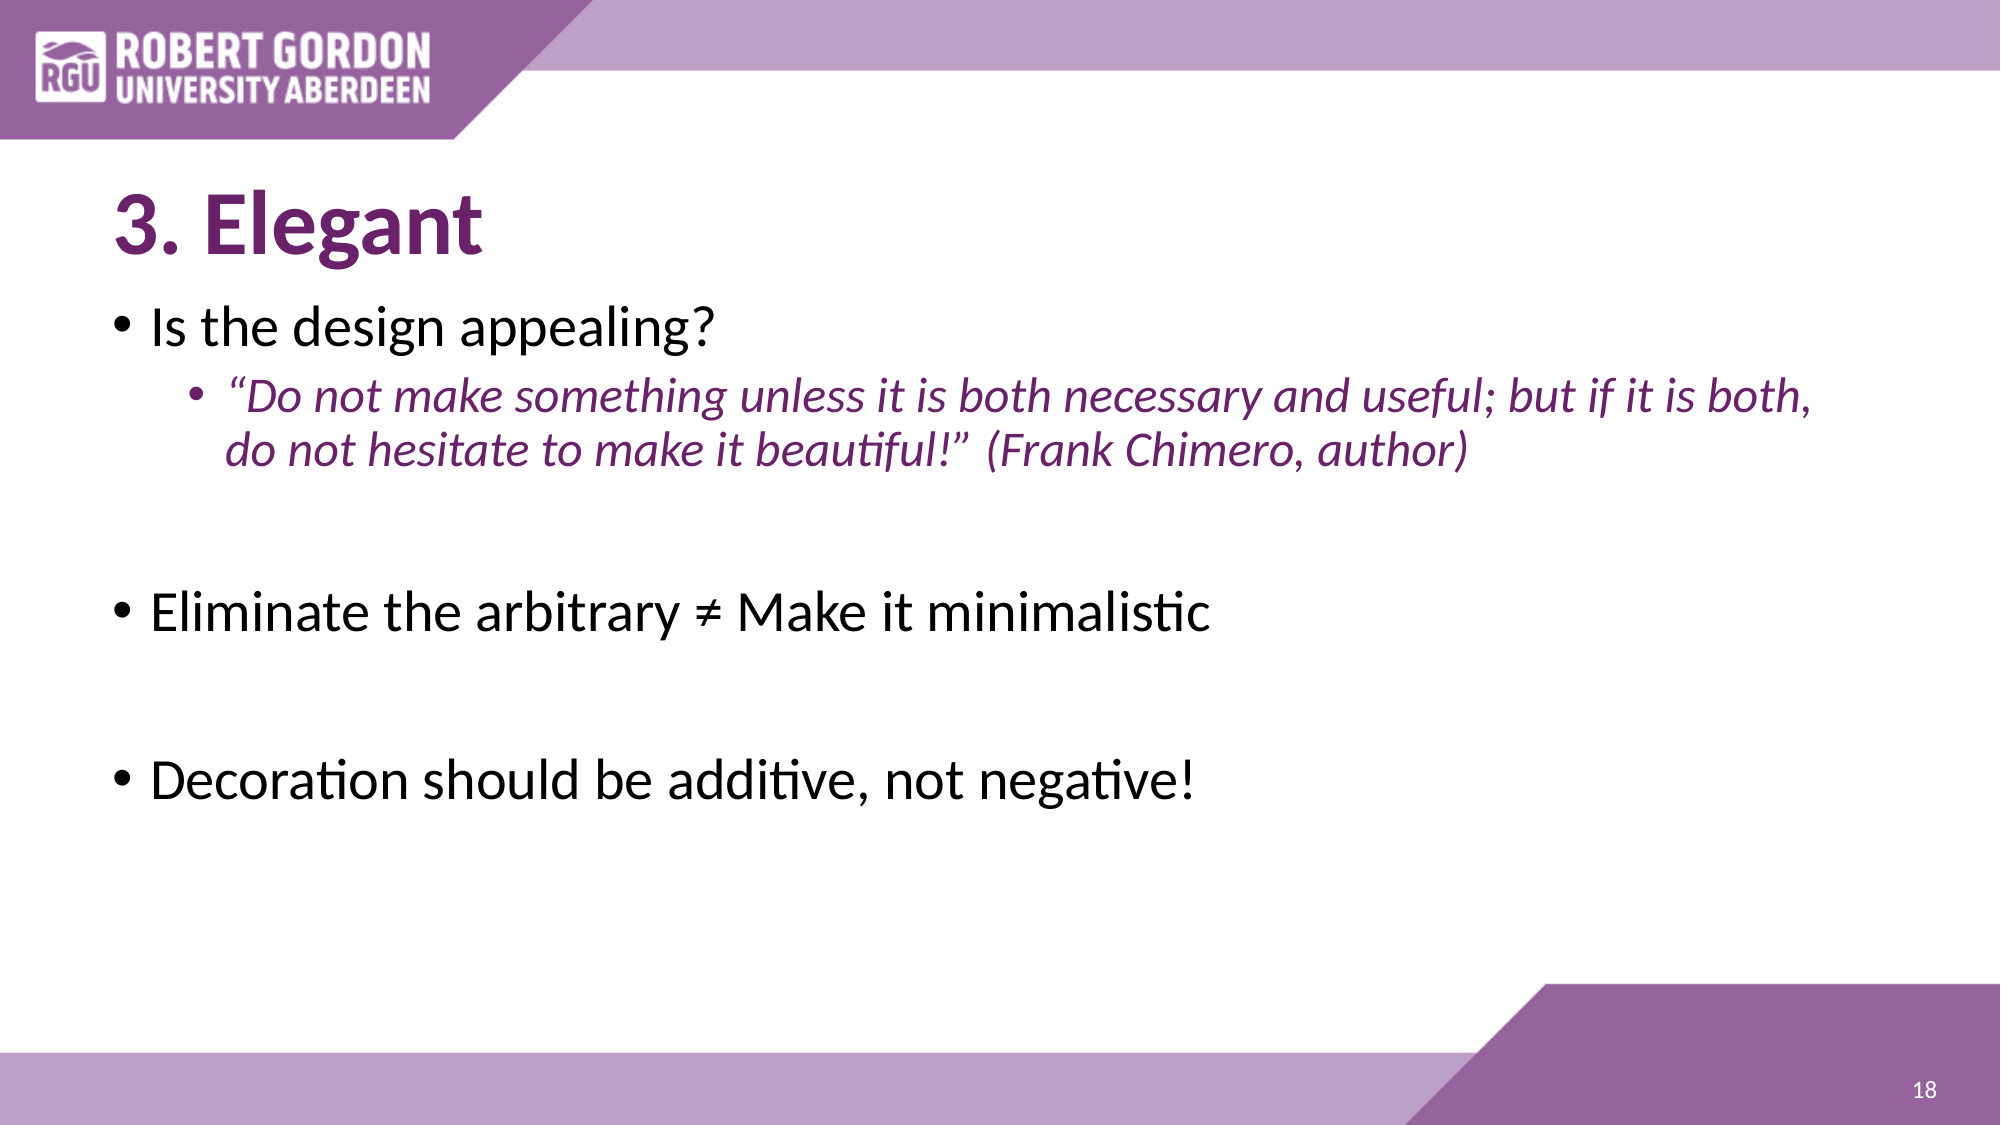

# 3. Elegant
Is the design appealing?
“Do not make something unless it is both necessary and useful; but if it is both, do not hesitate to make it beautiful!” (Frank Chimero, author)

Eliminate the arbitrary ≠ Make it minimalistic

Decoration should be additive, not negative!
18